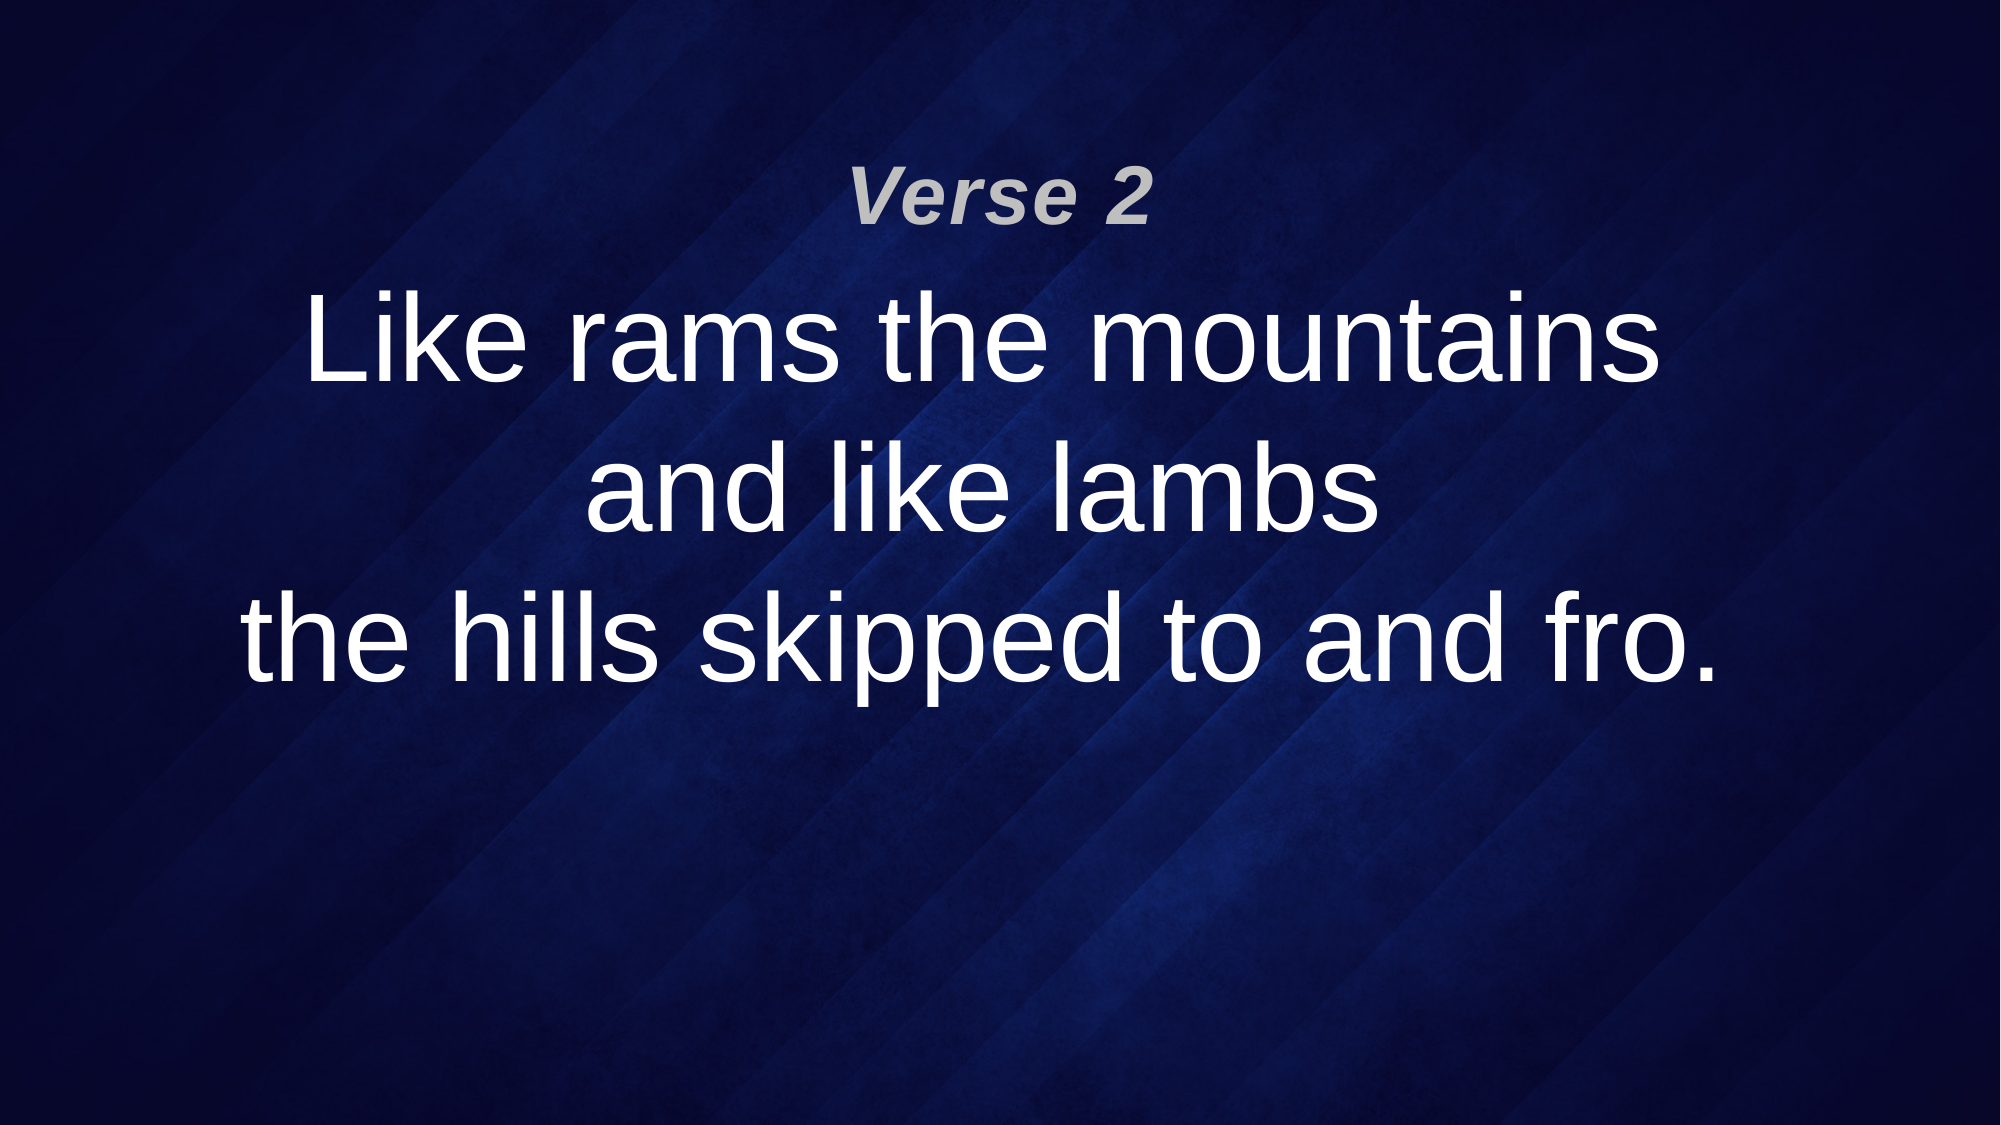

Verse 2
# Like rams the mountains and like lambs the hills skipped to and fro.